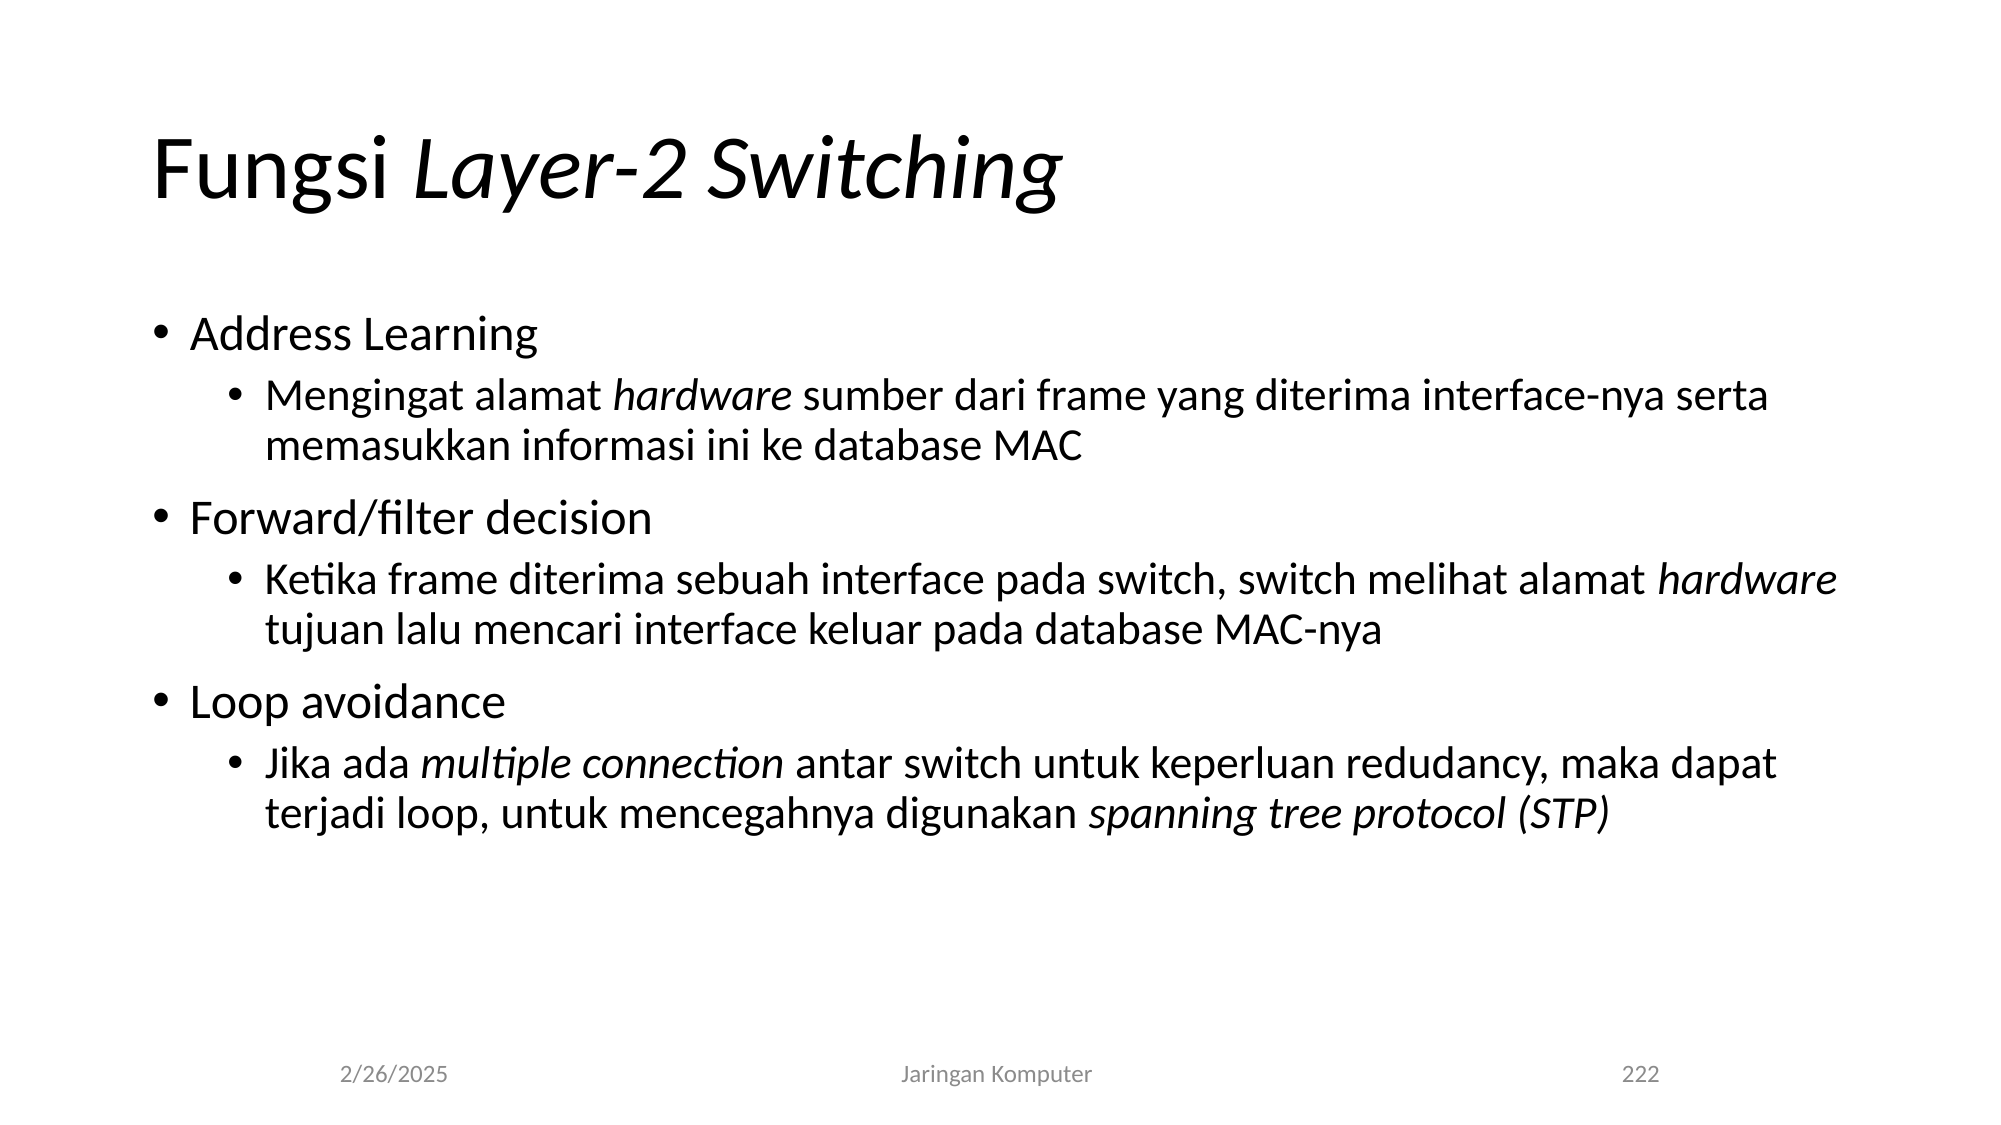

# Fungsi Layer-2 Switching
Address Learning
Mengingat alamat hardware sumber dari frame yang diterima interface-nya serta memasukkan informasi ini ke database MAC
Forward/filter decision
Ketika frame diterima sebuah interface pada switch, switch melihat alamat hardware tujuan lalu mencari interface keluar pada database MAC-nya
Loop avoidance
Jika ada multiple connection antar switch untuk keperluan redudancy, maka dapat terjadi loop, untuk mencegahnya digunakan spanning tree protocol (STP)

2/26/2025
Jaringan Komputer
222